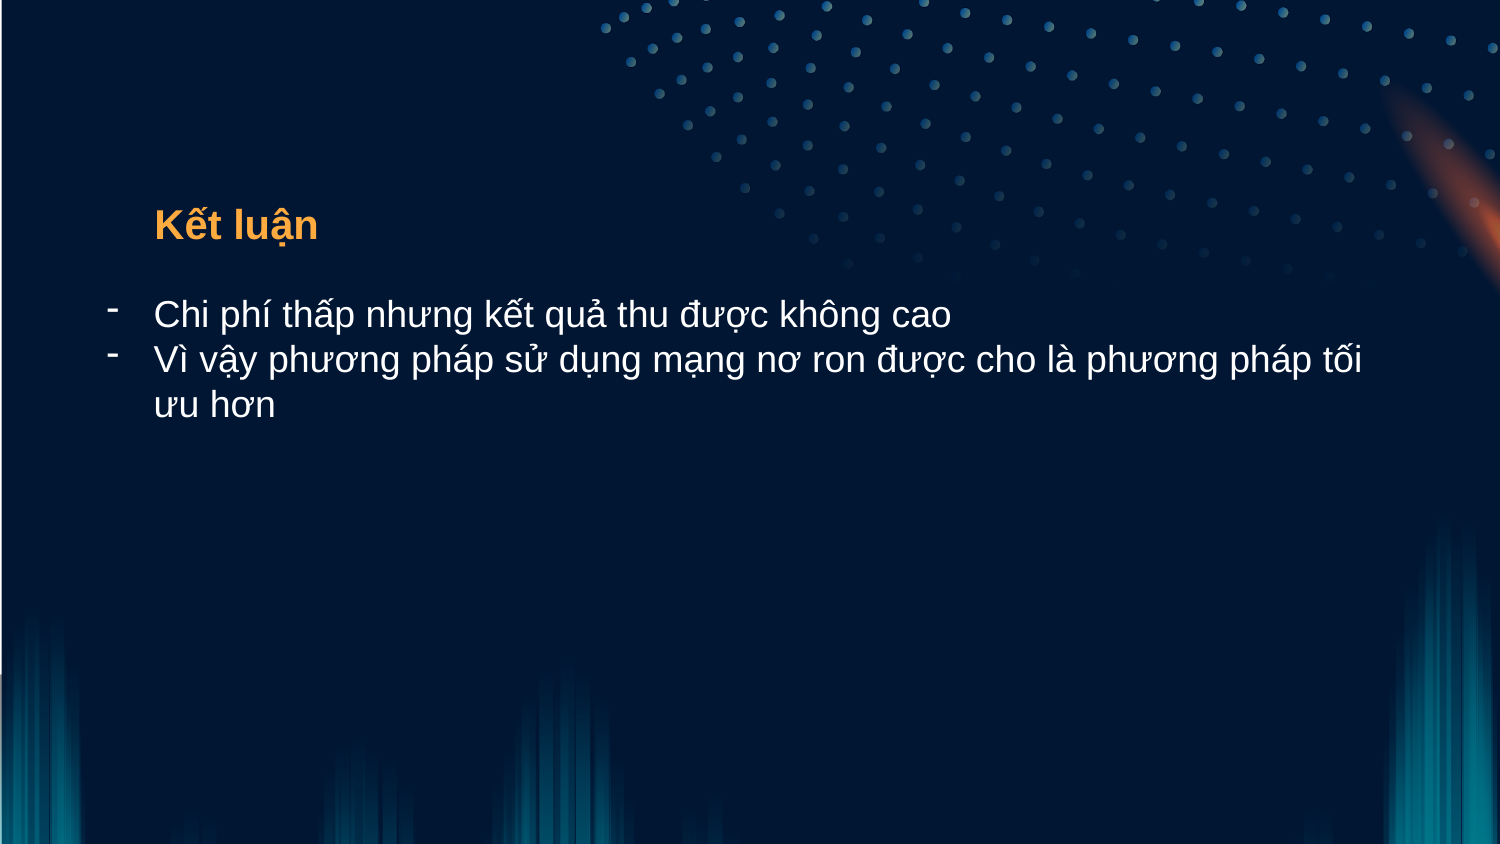

Kết luận
Chi phí thấp nhưng kết quả thu được không cao
Vì vậy phương pháp sử dụng mạng nơ ron được cho là phương pháp tối ưu hơn